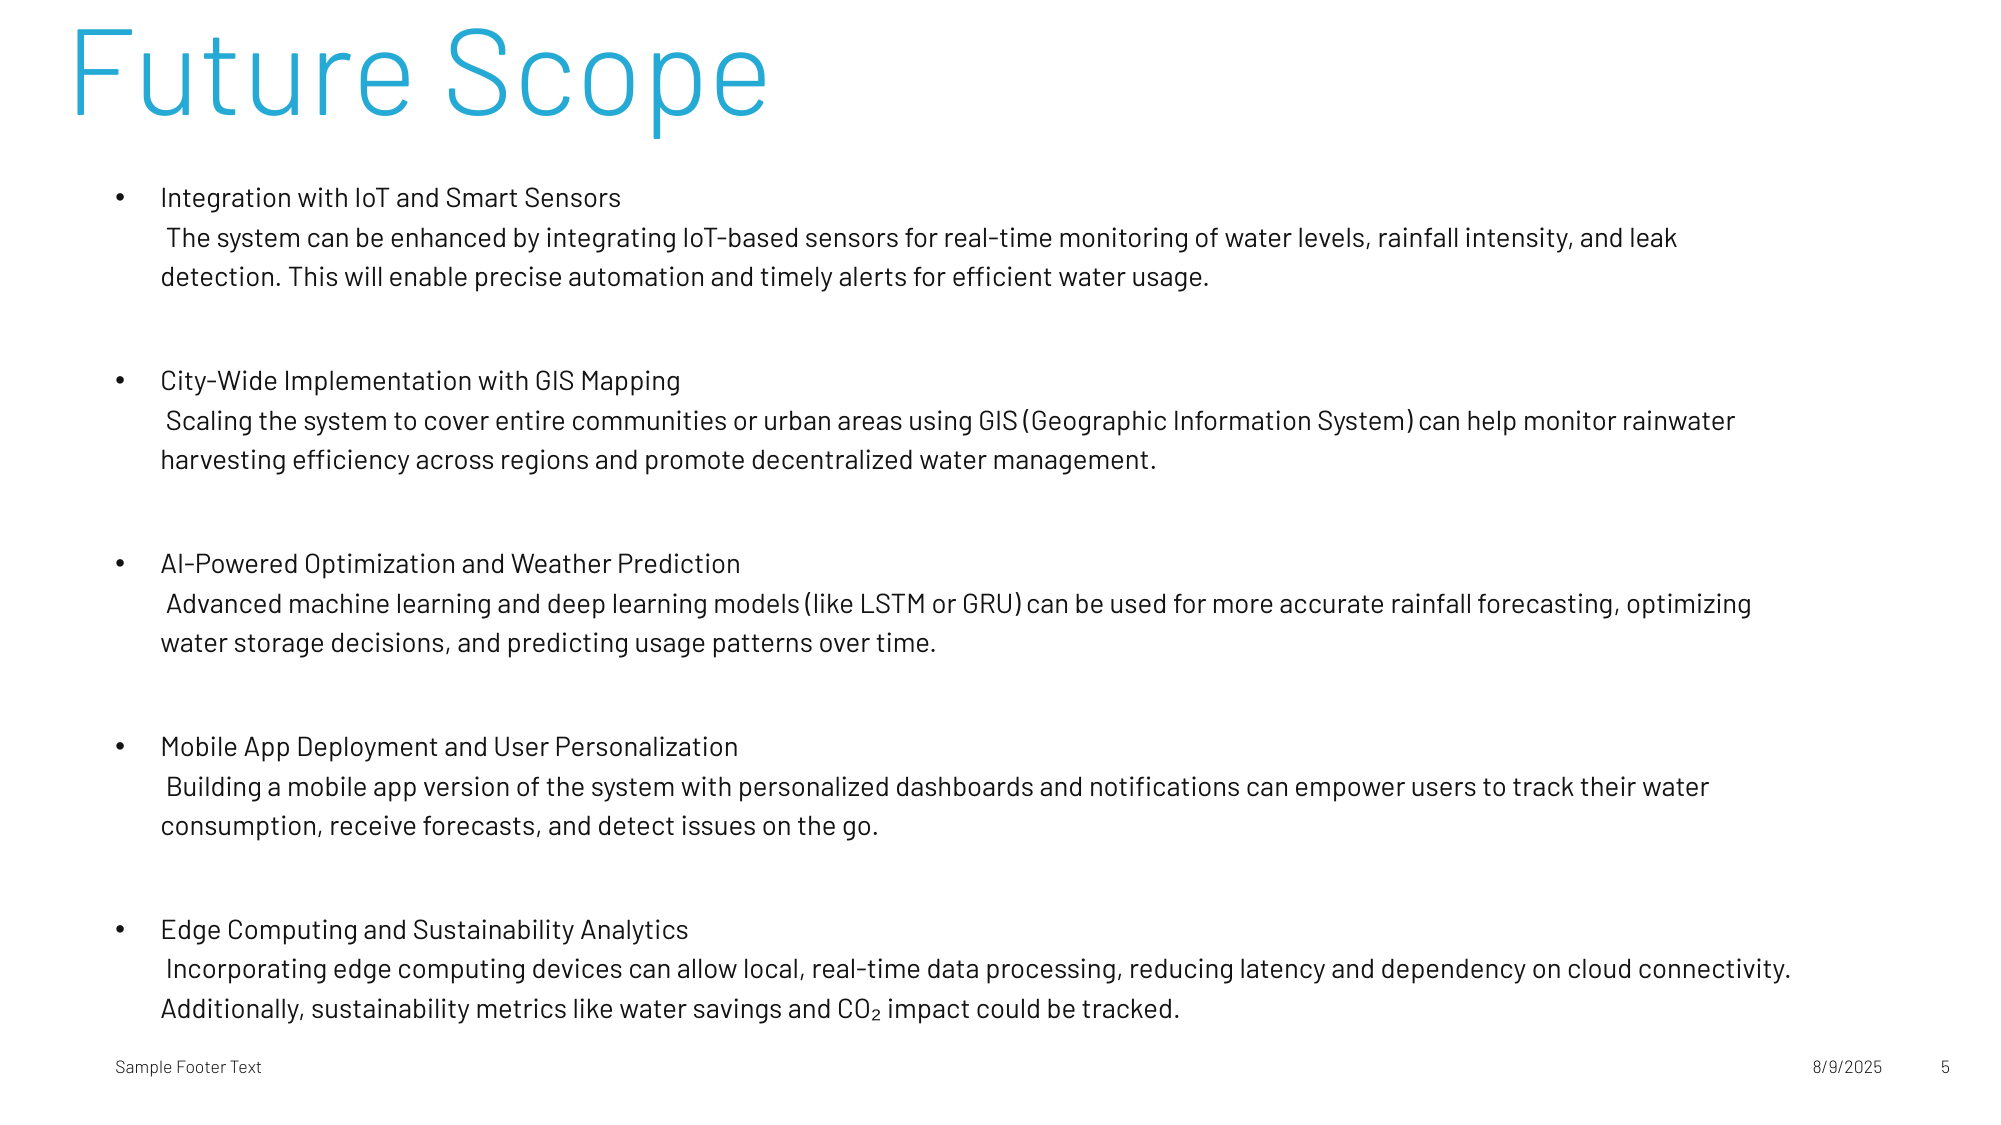

# Future Scope
Integration with IoT and Smart Sensors
 The system can be enhanced by integrating IoT-based sensors for real-time monitoring of water levels, rainfall intensity, and leak detection. This will enable precise automation and timely alerts for efficient water usage.

City-Wide Implementation with GIS Mapping
 Scaling the system to cover entire communities or urban areas using GIS (Geographic Information System) can help monitor rainwater harvesting efficiency across regions and promote decentralized water management.

AI-Powered Optimization and Weather Prediction
 Advanced machine learning and deep learning models (like LSTM or GRU) can be used for more accurate rainfall forecasting, optimizing water storage decisions, and predicting usage patterns over time.

Mobile App Deployment and User Personalization
 Building a mobile app version of the system with personalized dashboards and notifications can empower users to track their water consumption, receive forecasts, and detect issues on the go.

Edge Computing and Sustainability Analytics
 Incorporating edge computing devices can allow local, real-time data processing, reducing latency and dependency on cloud connectivity. Additionally, sustainability metrics like water savings and CO₂ impact could be tracked.

Sample Footer Text
8/9/2025
5